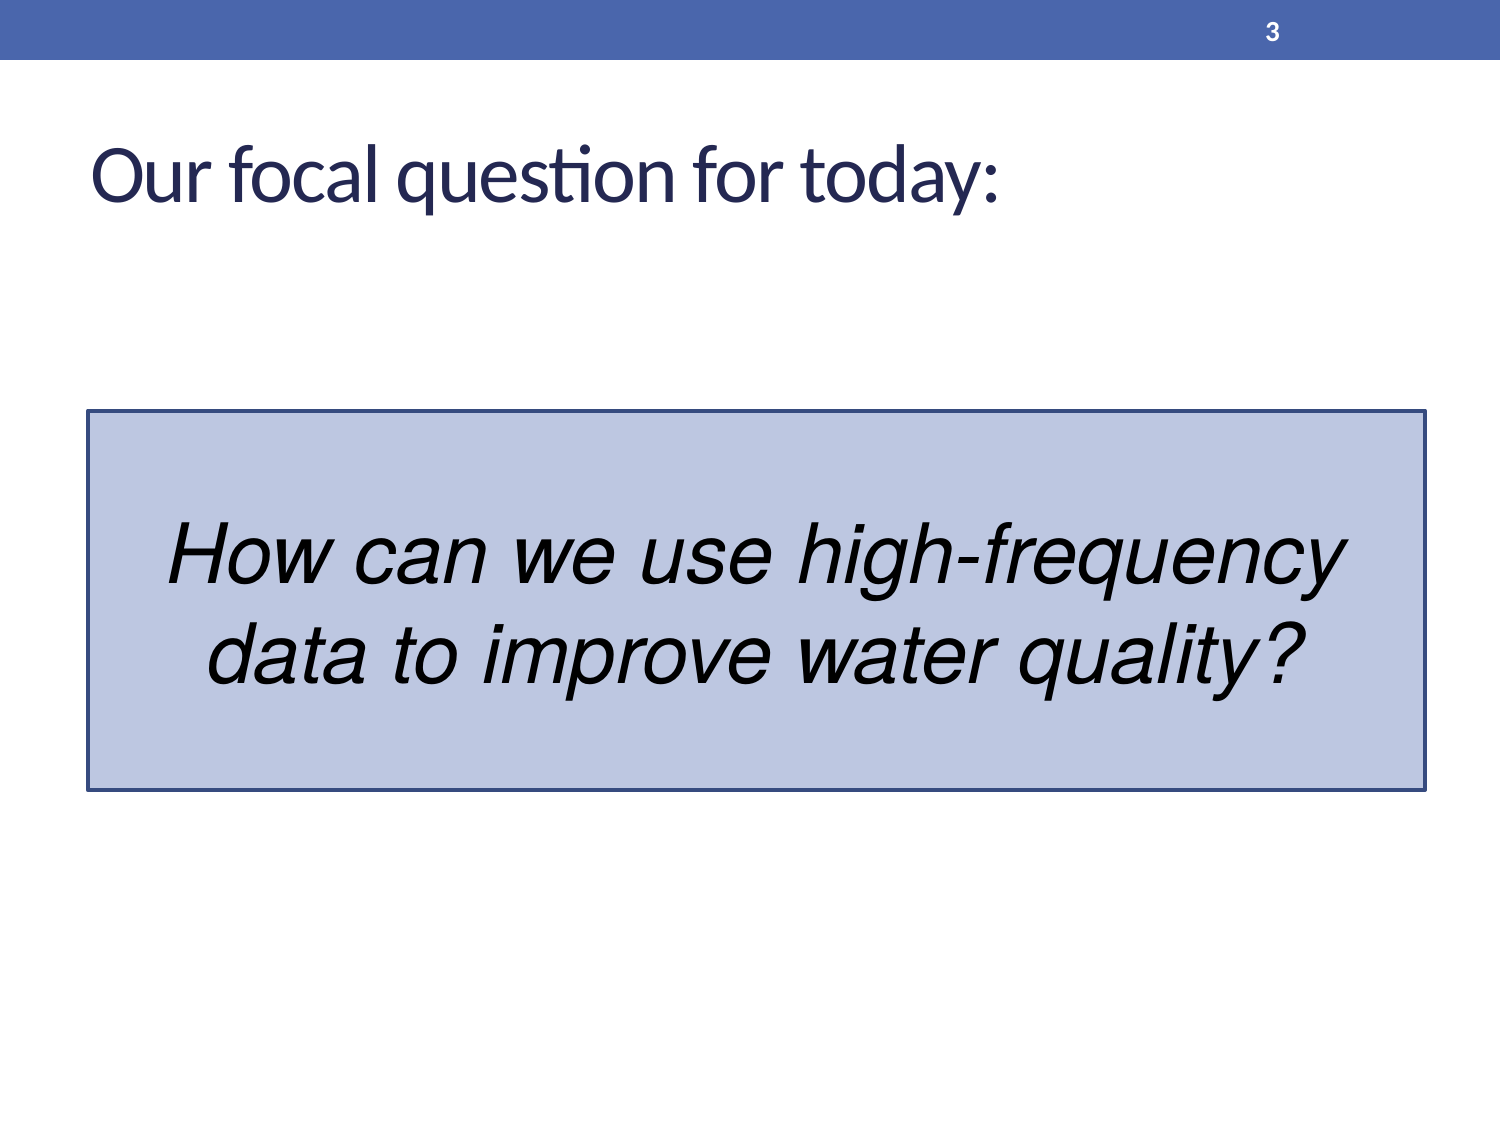

3
# Our focal question for today:
How can we use high-frequency data to improve water quality?